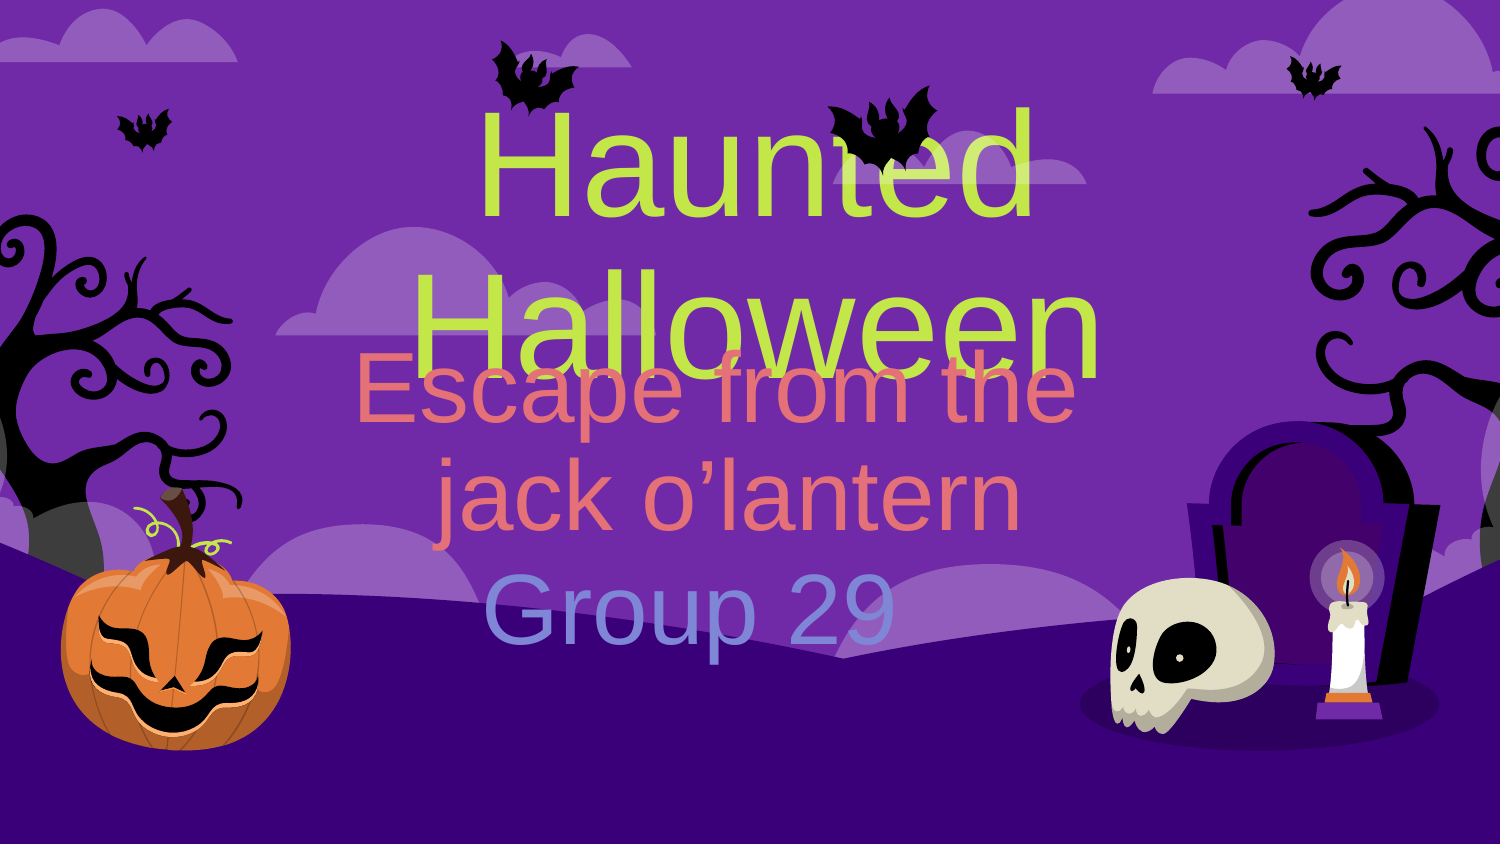

# Haunted Halloween

Escape from the
jack o’lantern

Group 29